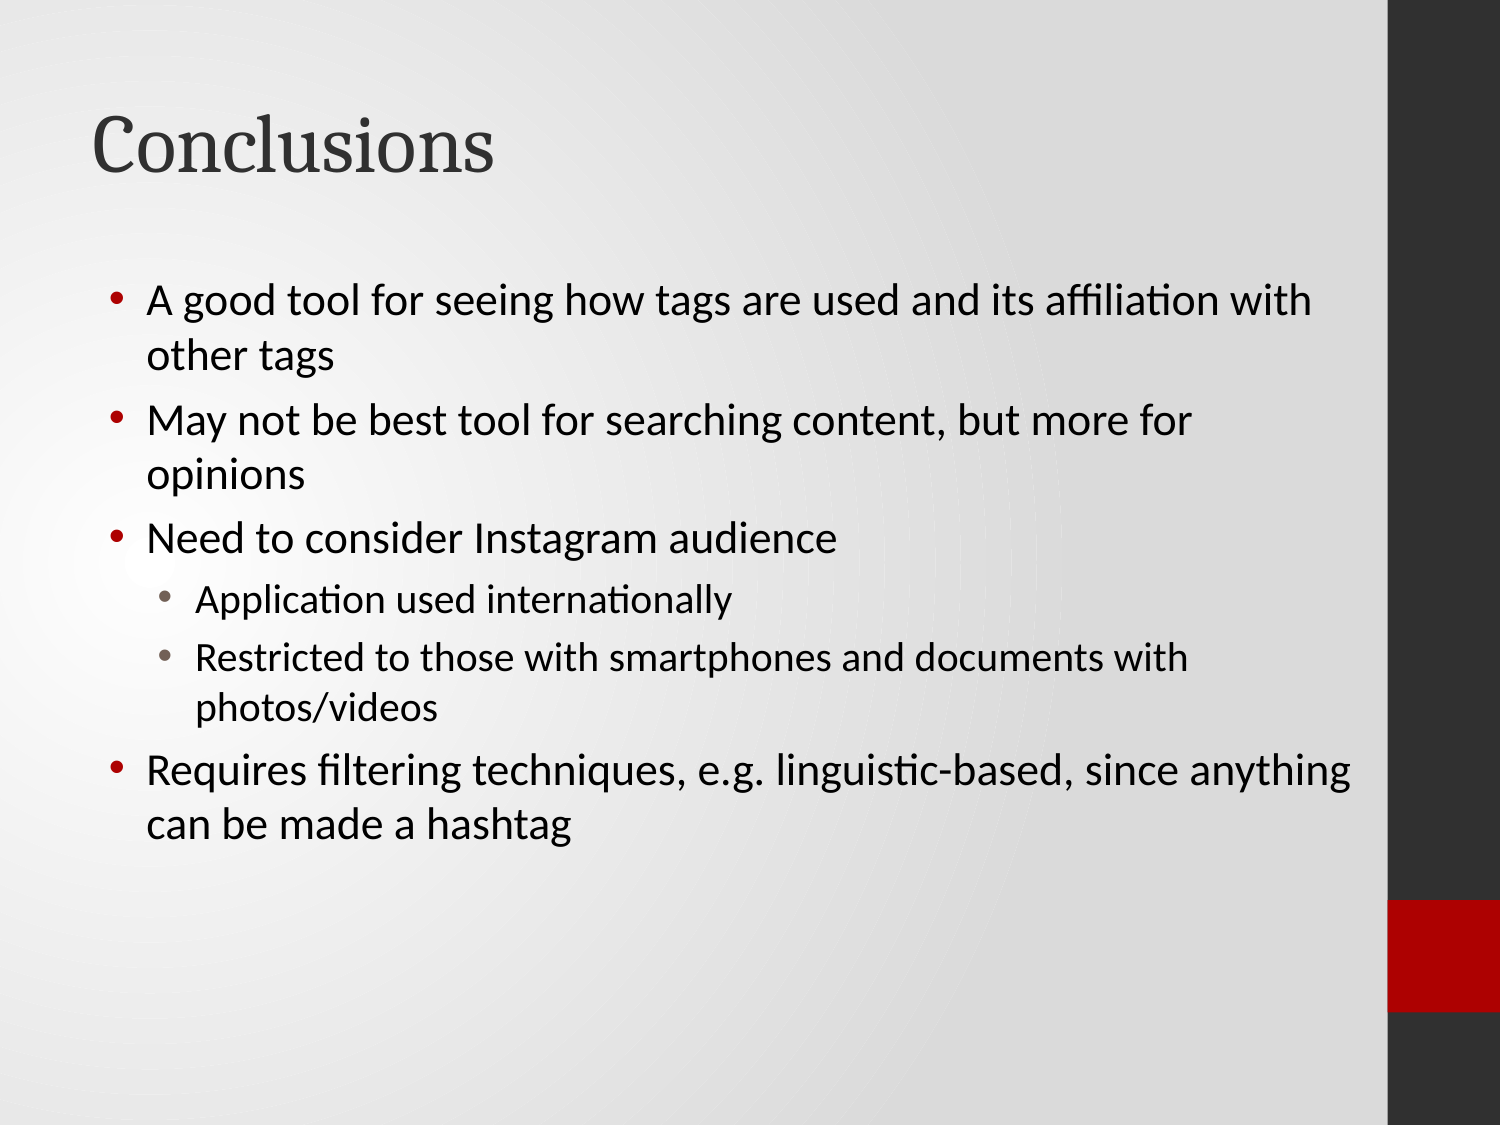

# Conclusions
A good tool for seeing how tags are used and its affiliation with other tags
May not be best tool for searching content, but more for opinions
Need to consider Instagram audience
Application used internationally
Restricted to those with smartphones and documents with photos/videos
Requires filtering techniques, e.g. linguistic-based, since anything can be made a hashtag